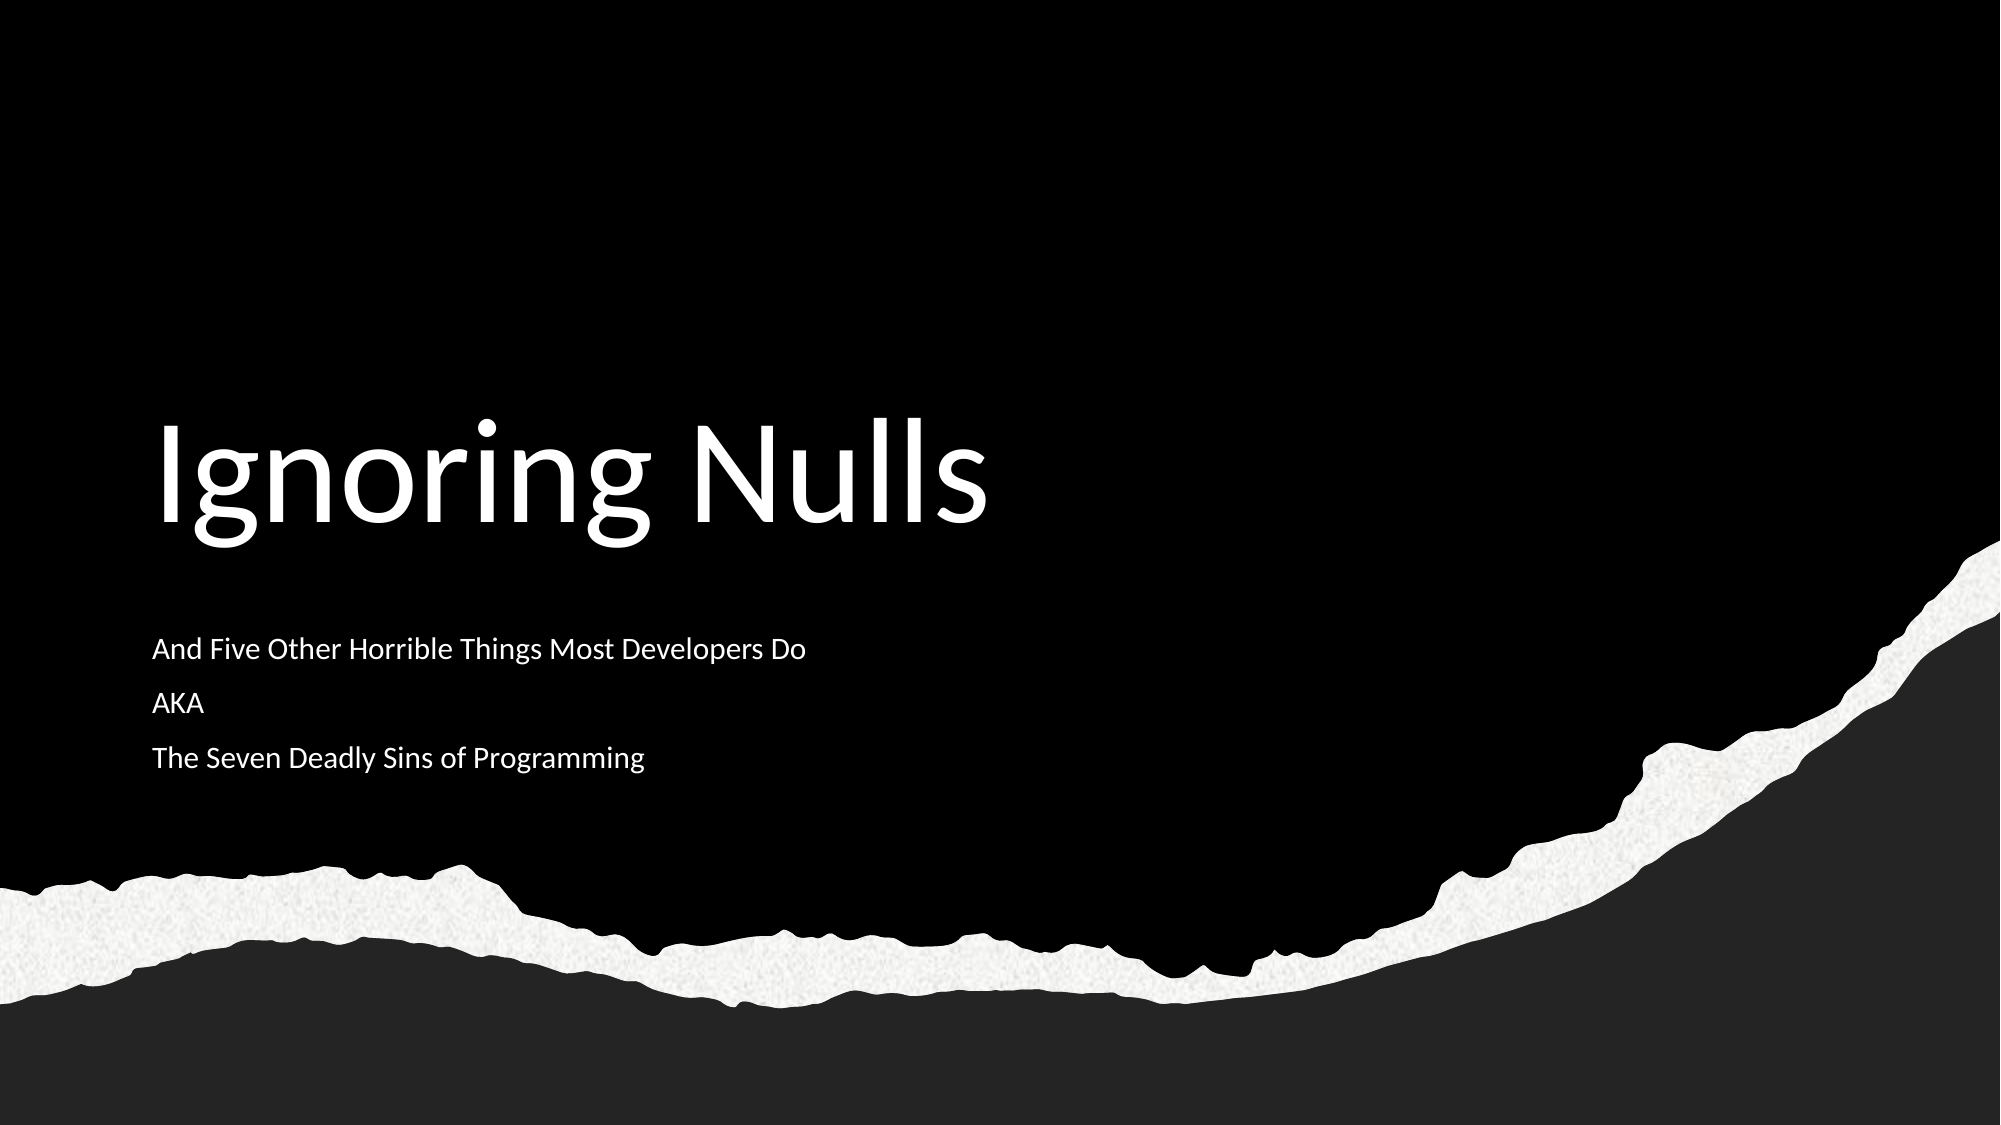

# Ignoring Nulls

And Five Other Horrible Things Most Developers Do
AKA
The Seven Deadly Sins of Programming